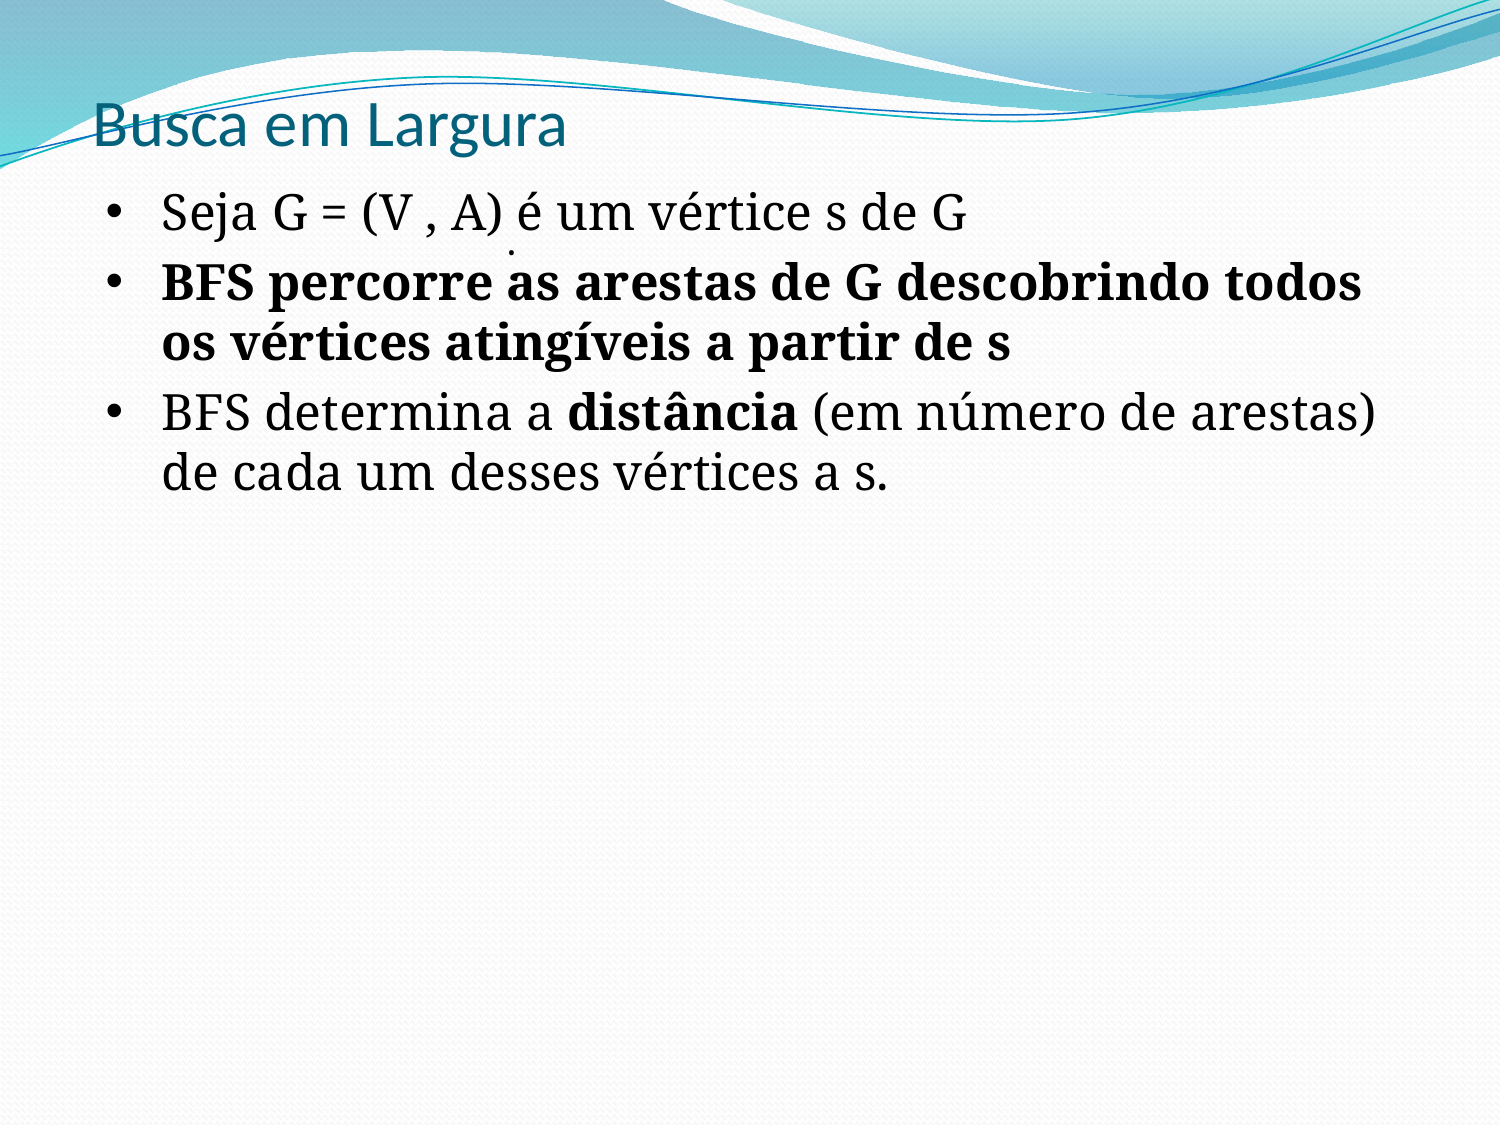

# Busca em Largura
Seja G = (V , A) é um vértice s de G
BFS percorre as arestas de G descobrindo todos os vértices atingíveis a partir de s
BFS determina a distância (em número de arestas) de cada um desses vértices a s.

.